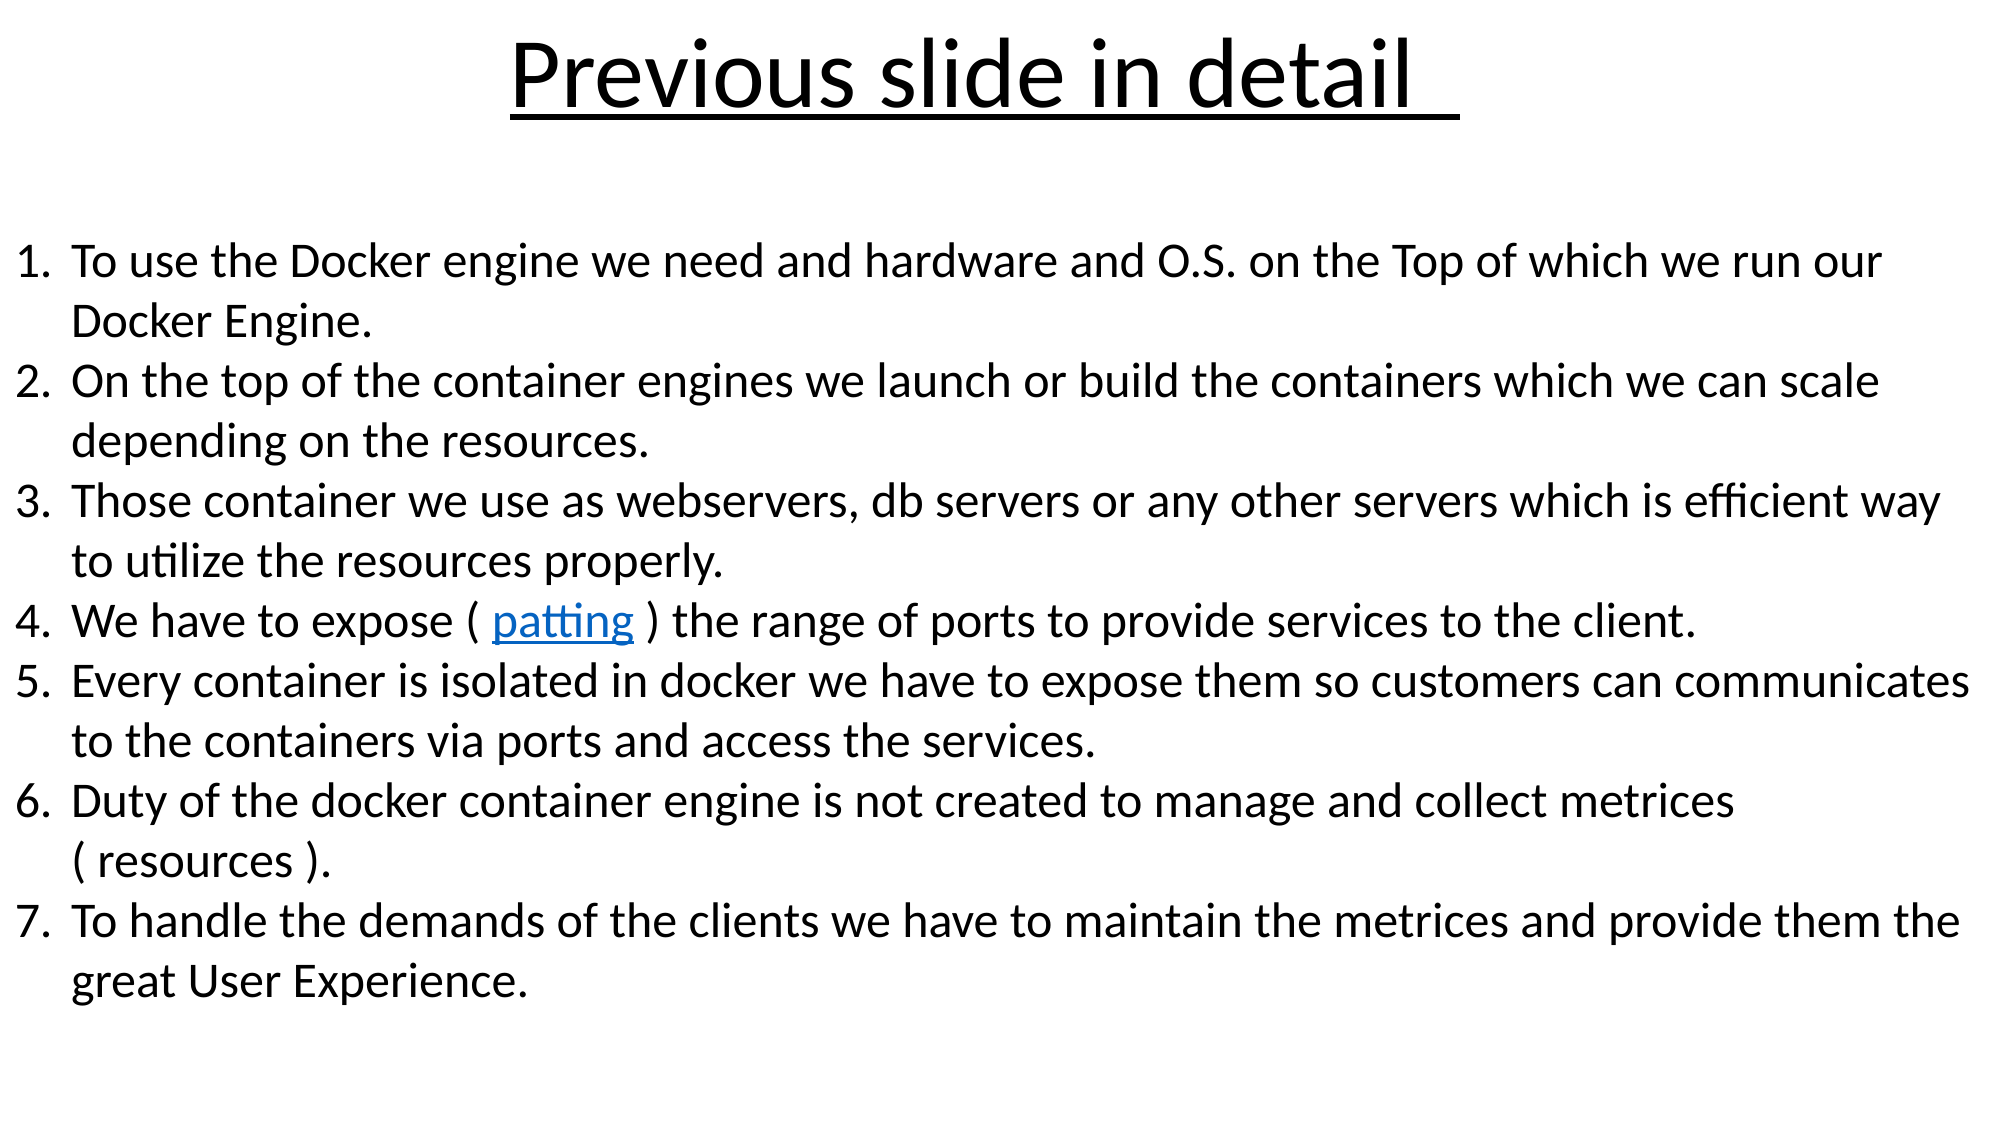

Previous slide in detail

To use the Docker engine we need and hardware and O.S. on the Top of which we run our Docker Engine.
On the top of the container engines we launch or build the containers which we can scale depending on the resources.
Those container we use as webservers, db servers or any other servers which is efficient way to utilize the resources properly.
We have to expose ( patting ) the range of ports to provide services to the client.
Every container is isolated in docker we have to expose them so customers can communicates to the containers via ports and access the services.
Duty of the docker container engine is not created to manage and collect metrices ( resources ).
To handle the demands of the clients we have to maintain the metrices and provide them the great User Experience.